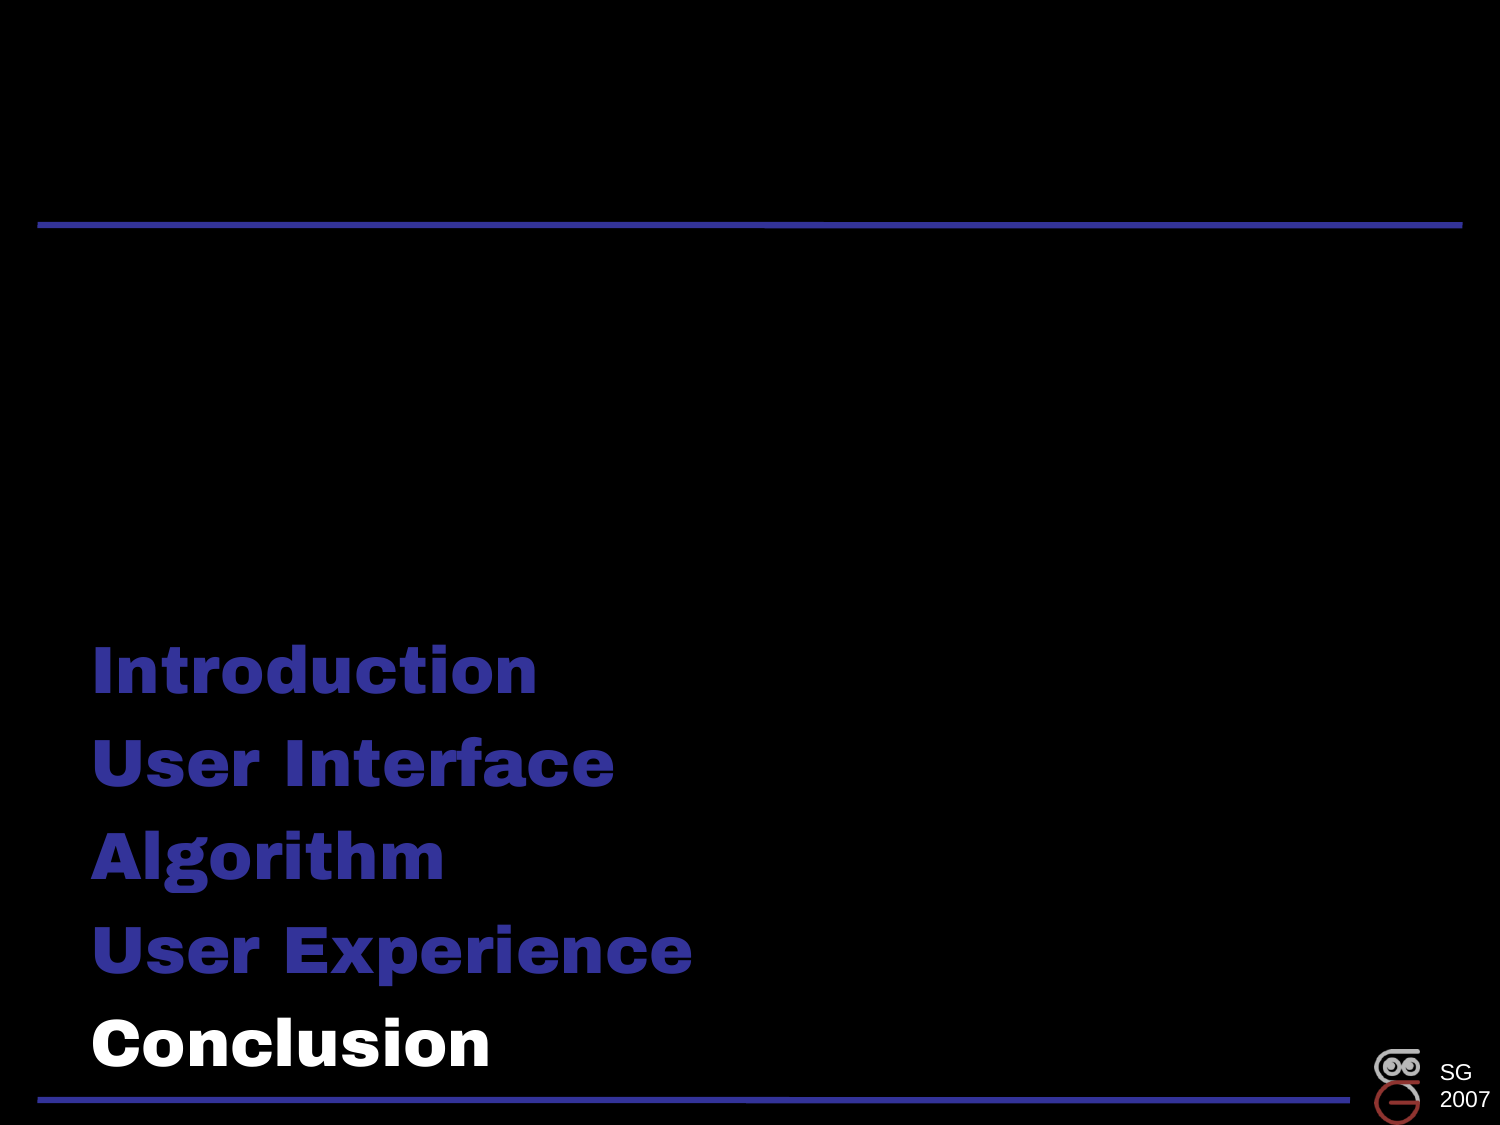

Introduction
User Interface
Algorithm
User Experience
Conclusion